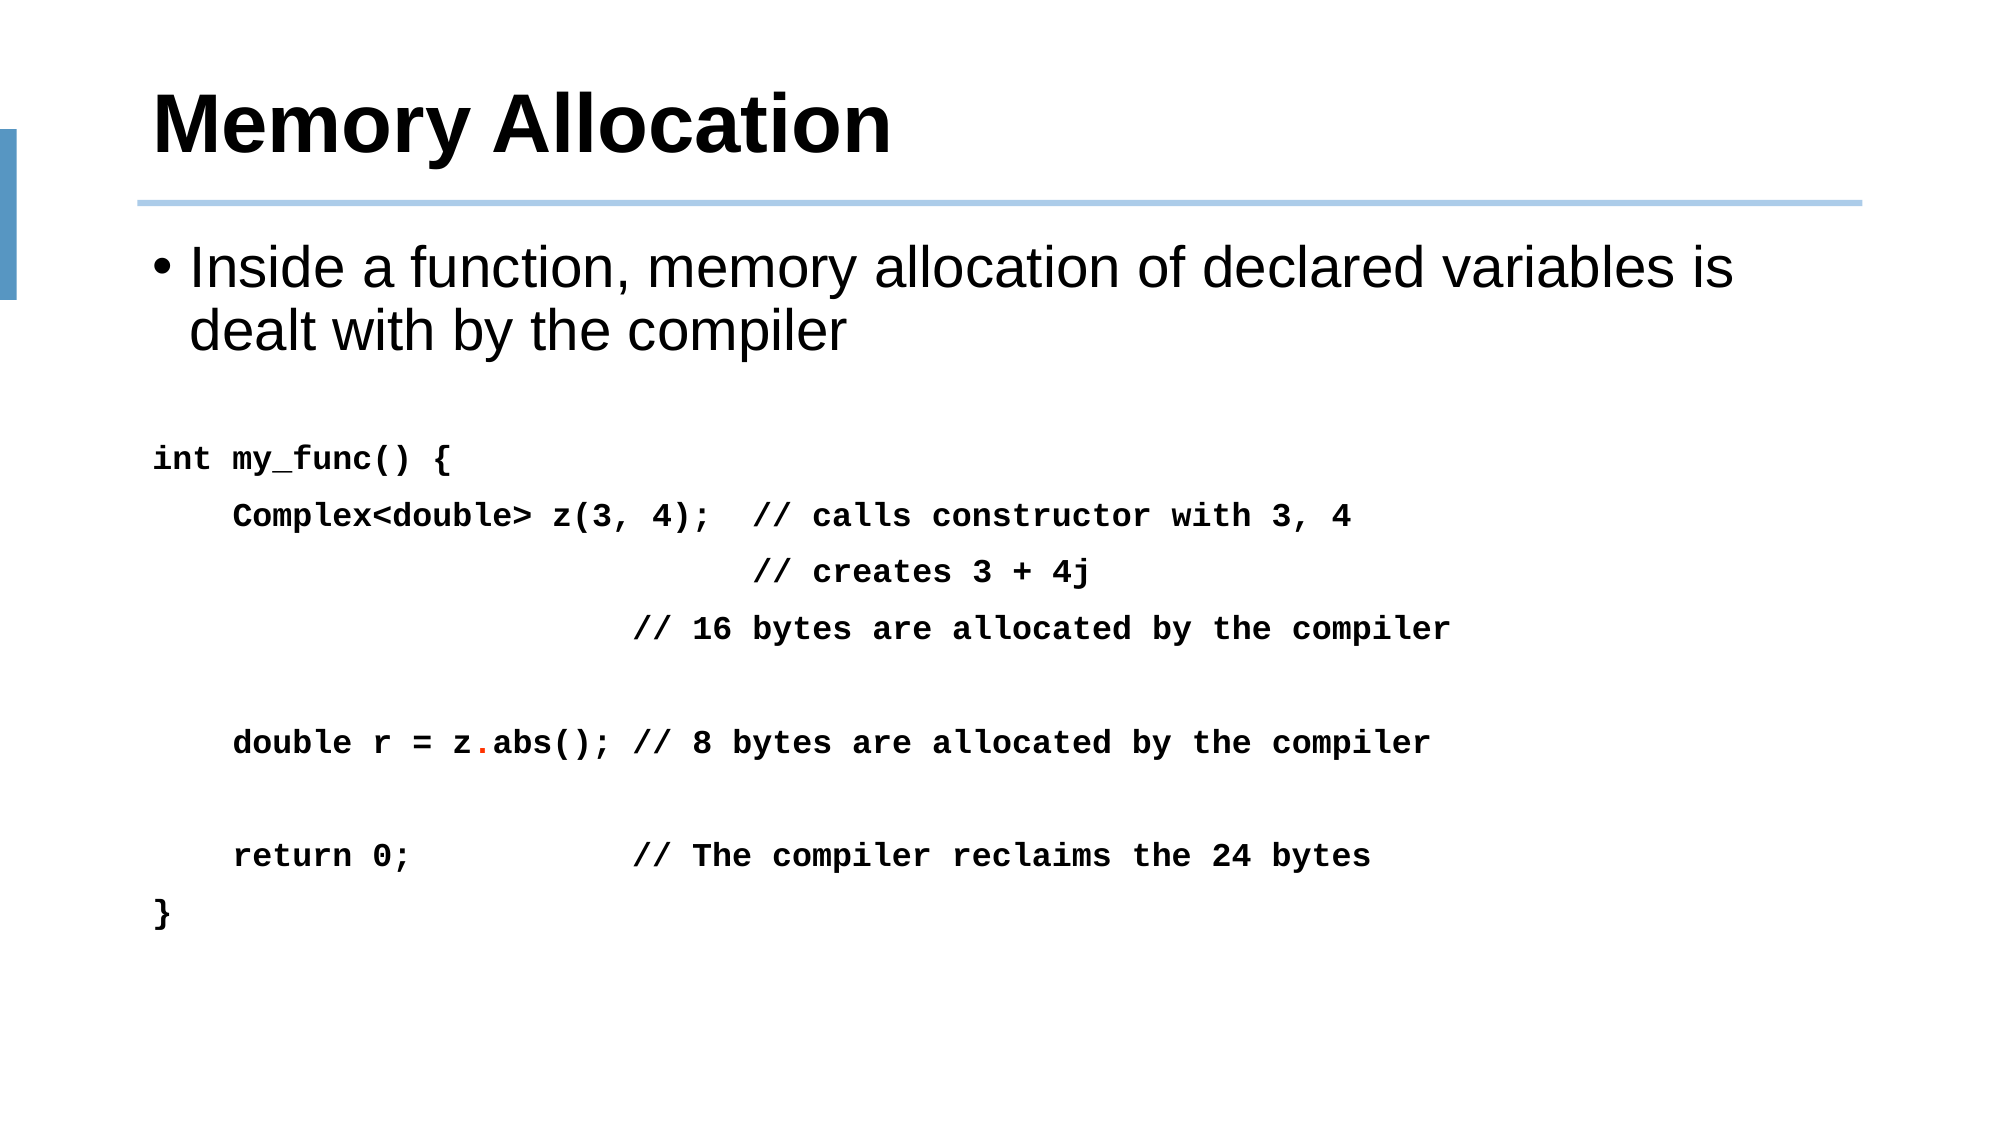

# Memory Allocation
Inside a function, memory allocation of declared variables is dealt with by the compiler

int my_func() {
    Complex<double> z(3, 4);  // calls constructor with 3, 4
                              // creates 3 + 4j
                        // 16 bytes are allocated by the compiler

    double r = z.abs(); // 8 bytes are allocated by the compiler

    return 0;           // The compiler reclaims the 24 bytes
}